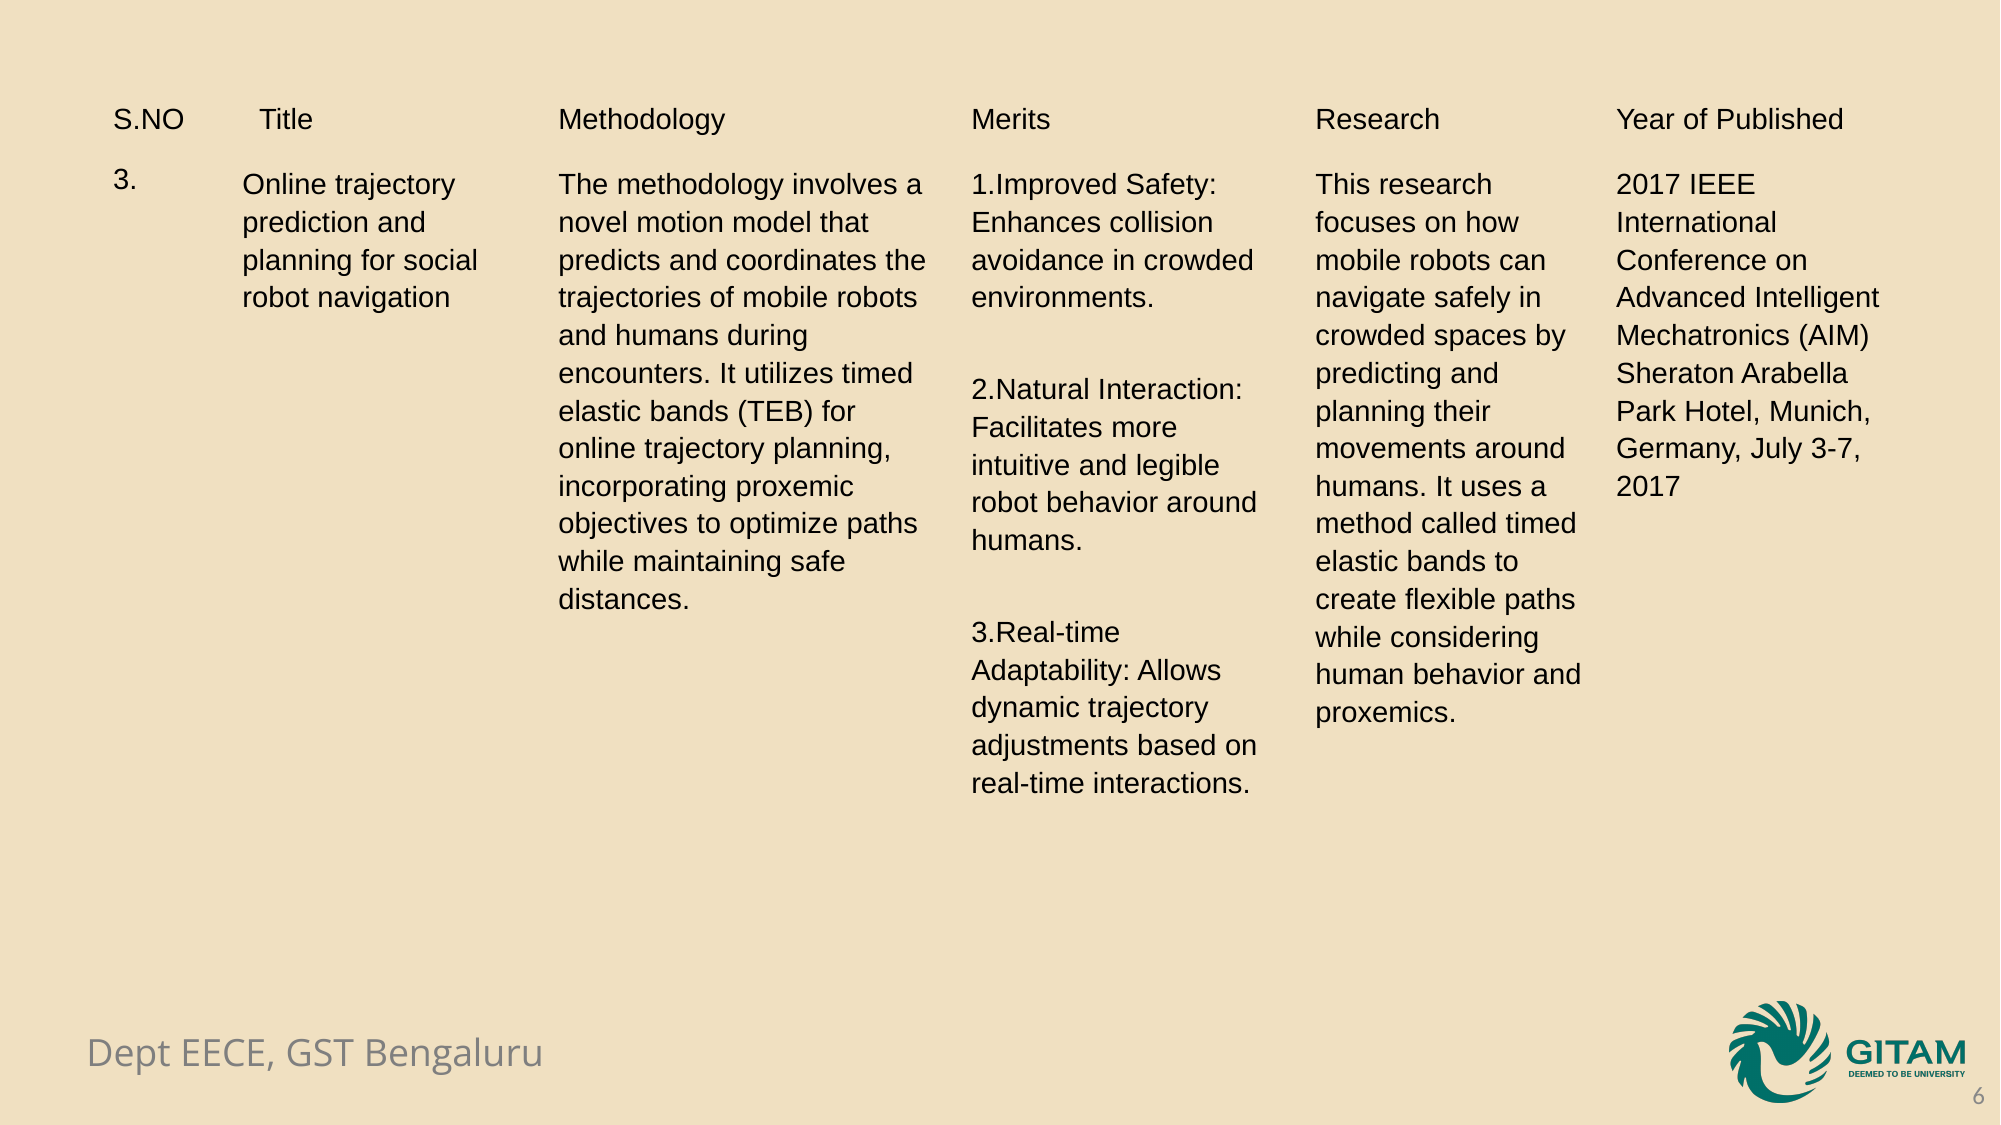

| S.NO | Title | Methodology | Merits | Research | Year of Published |
| --- | --- | --- | --- | --- | --- |
| 3. | Online trajectory prediction and planning for social robot navigation | The methodology involves a novel motion model that predicts and coordinates the trajectories of mobile robots and humans during encounters. It utilizes timed elastic bands (TEB) for online trajectory planning, incorporating proxemic objectives to optimize paths while maintaining safe distances. | 1.Improved Safety: Enhances collision avoidance in crowded environments. 2.Natural Interaction: Facilitates more intuitive and legible robot behavior around humans. 3.Real-time Adaptability: Allows dynamic trajectory adjustments based on real-time interactions. | This research focuses on how mobile robots can navigate safely in crowded spaces by predicting and planning their movements around humans. It uses a method called timed elastic bands to create flexible paths while considering human behavior and proxemics. | 2017 IEEE International Conference on Advanced Intelligent Mechatronics (AIM) Sheraton Arabella Park Hotel, Munich, Germany, July 3-7, 2017 |
6